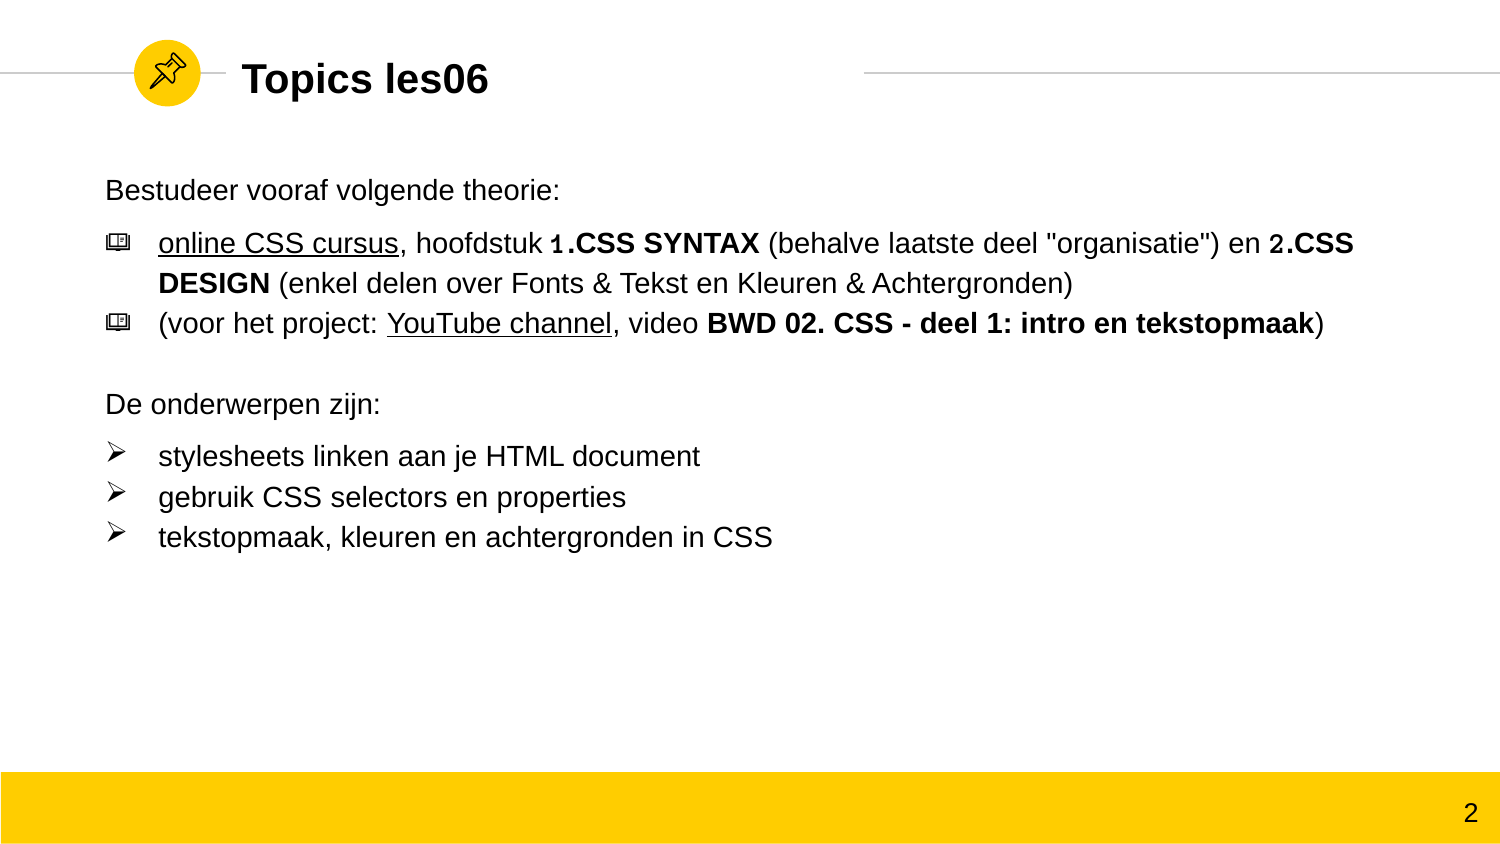

# Topics les06

Bestudeer vooraf volgende theorie:
online CSS cursus, hoofdstuk 1.CSS SYNTAX (behalve laatste deel "organisatie") en 2.CSS DESIGN (enkel delen over Fonts & Tekst en Kleuren & Achtergronden)
(voor het project: YouTube channel, video BWD 02. CSS - deel 1: intro en tekstopmaak)

De onderwerpen zijn:
stylesheets linken aan je HTML document
gebruik CSS selectors en properties
tekstopmaak, kleuren en achtergronden in CSS

2